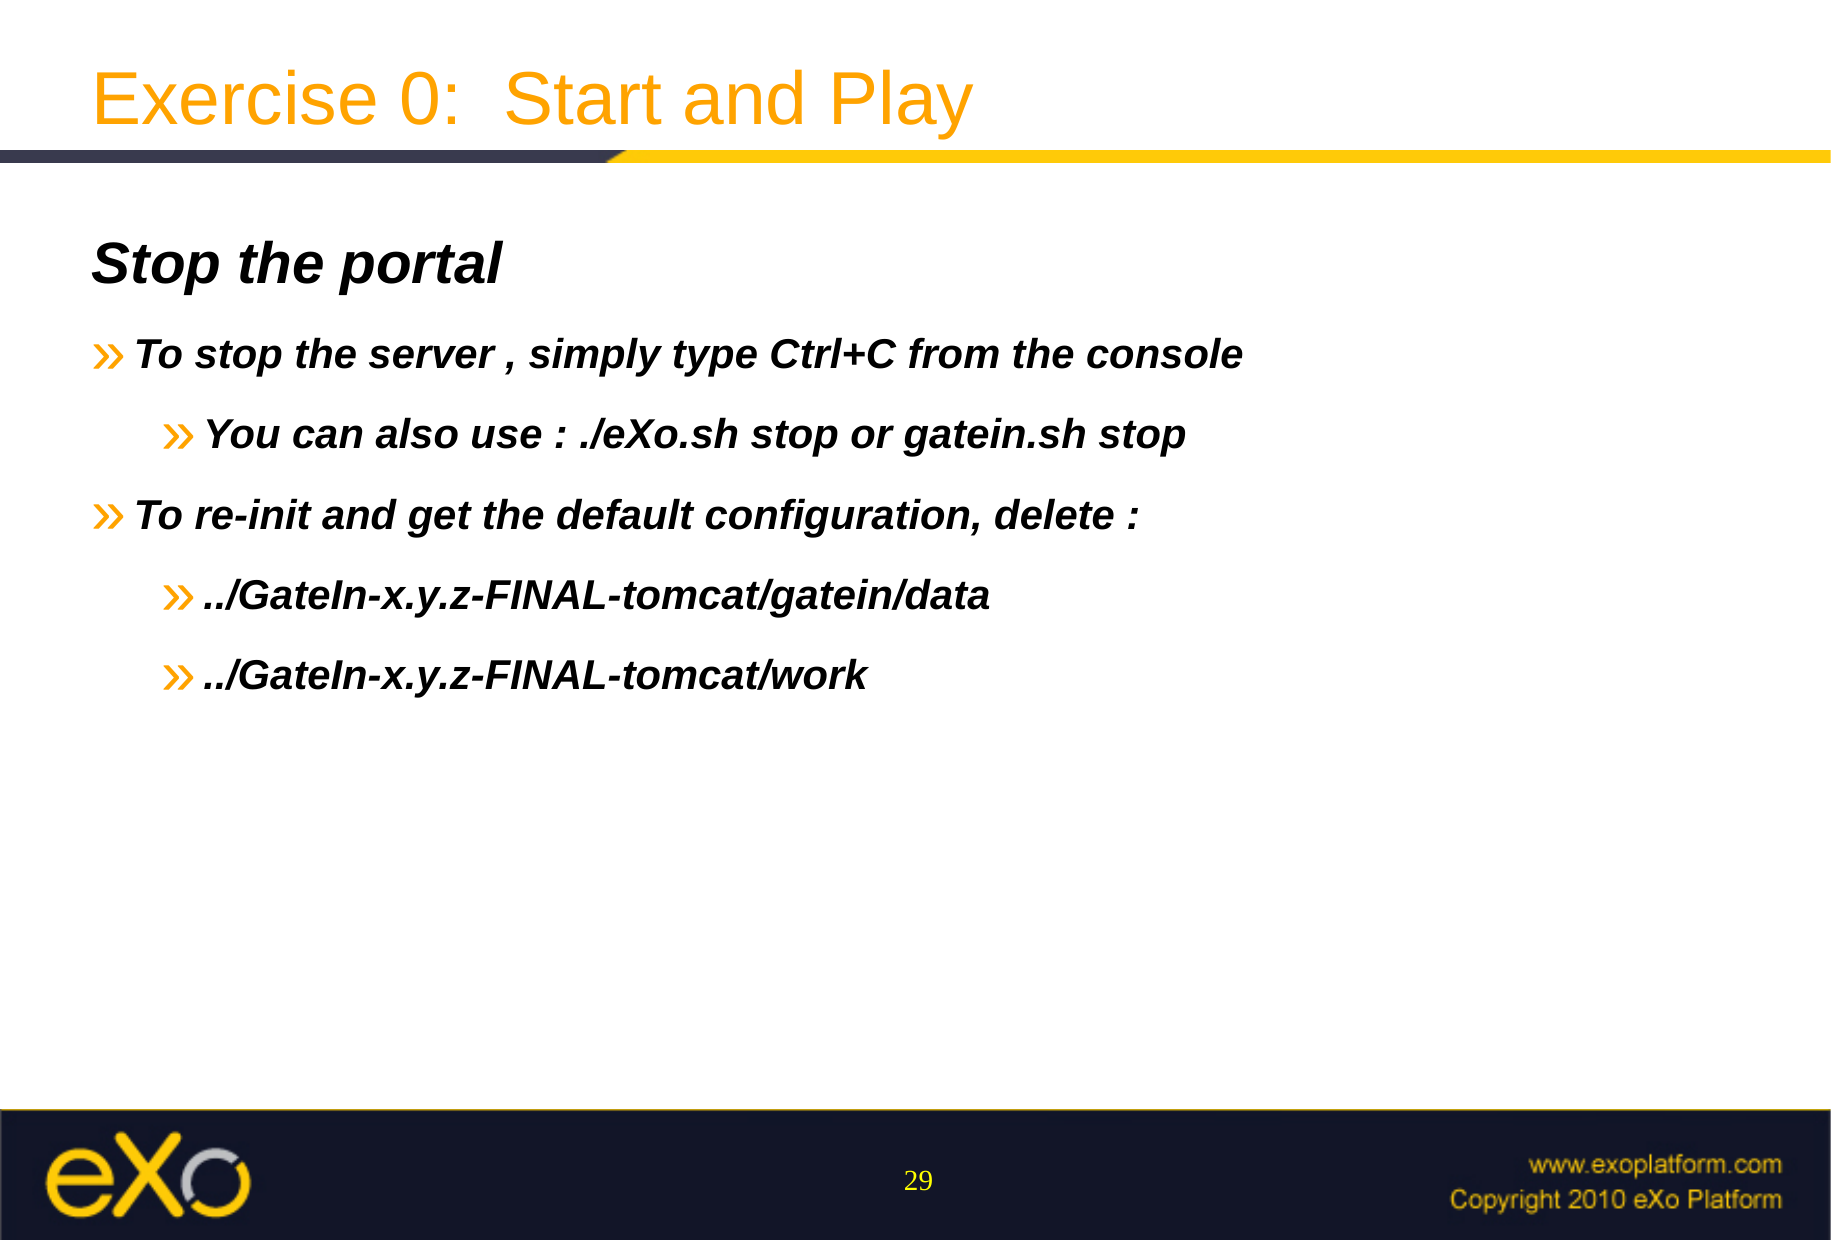

Exercise 0:  Start and Play
Stop the portal
To stop the server , simply type Ctrl+C from the console
You can also use : ./eXo.sh stop or gatein.sh stop
To re-init and get the default configuration, delete :
../GateIn-x.y.z-FINAL-tomcat/gatein/data
../GateIn-x.y.z-FINAL-tomcat/work